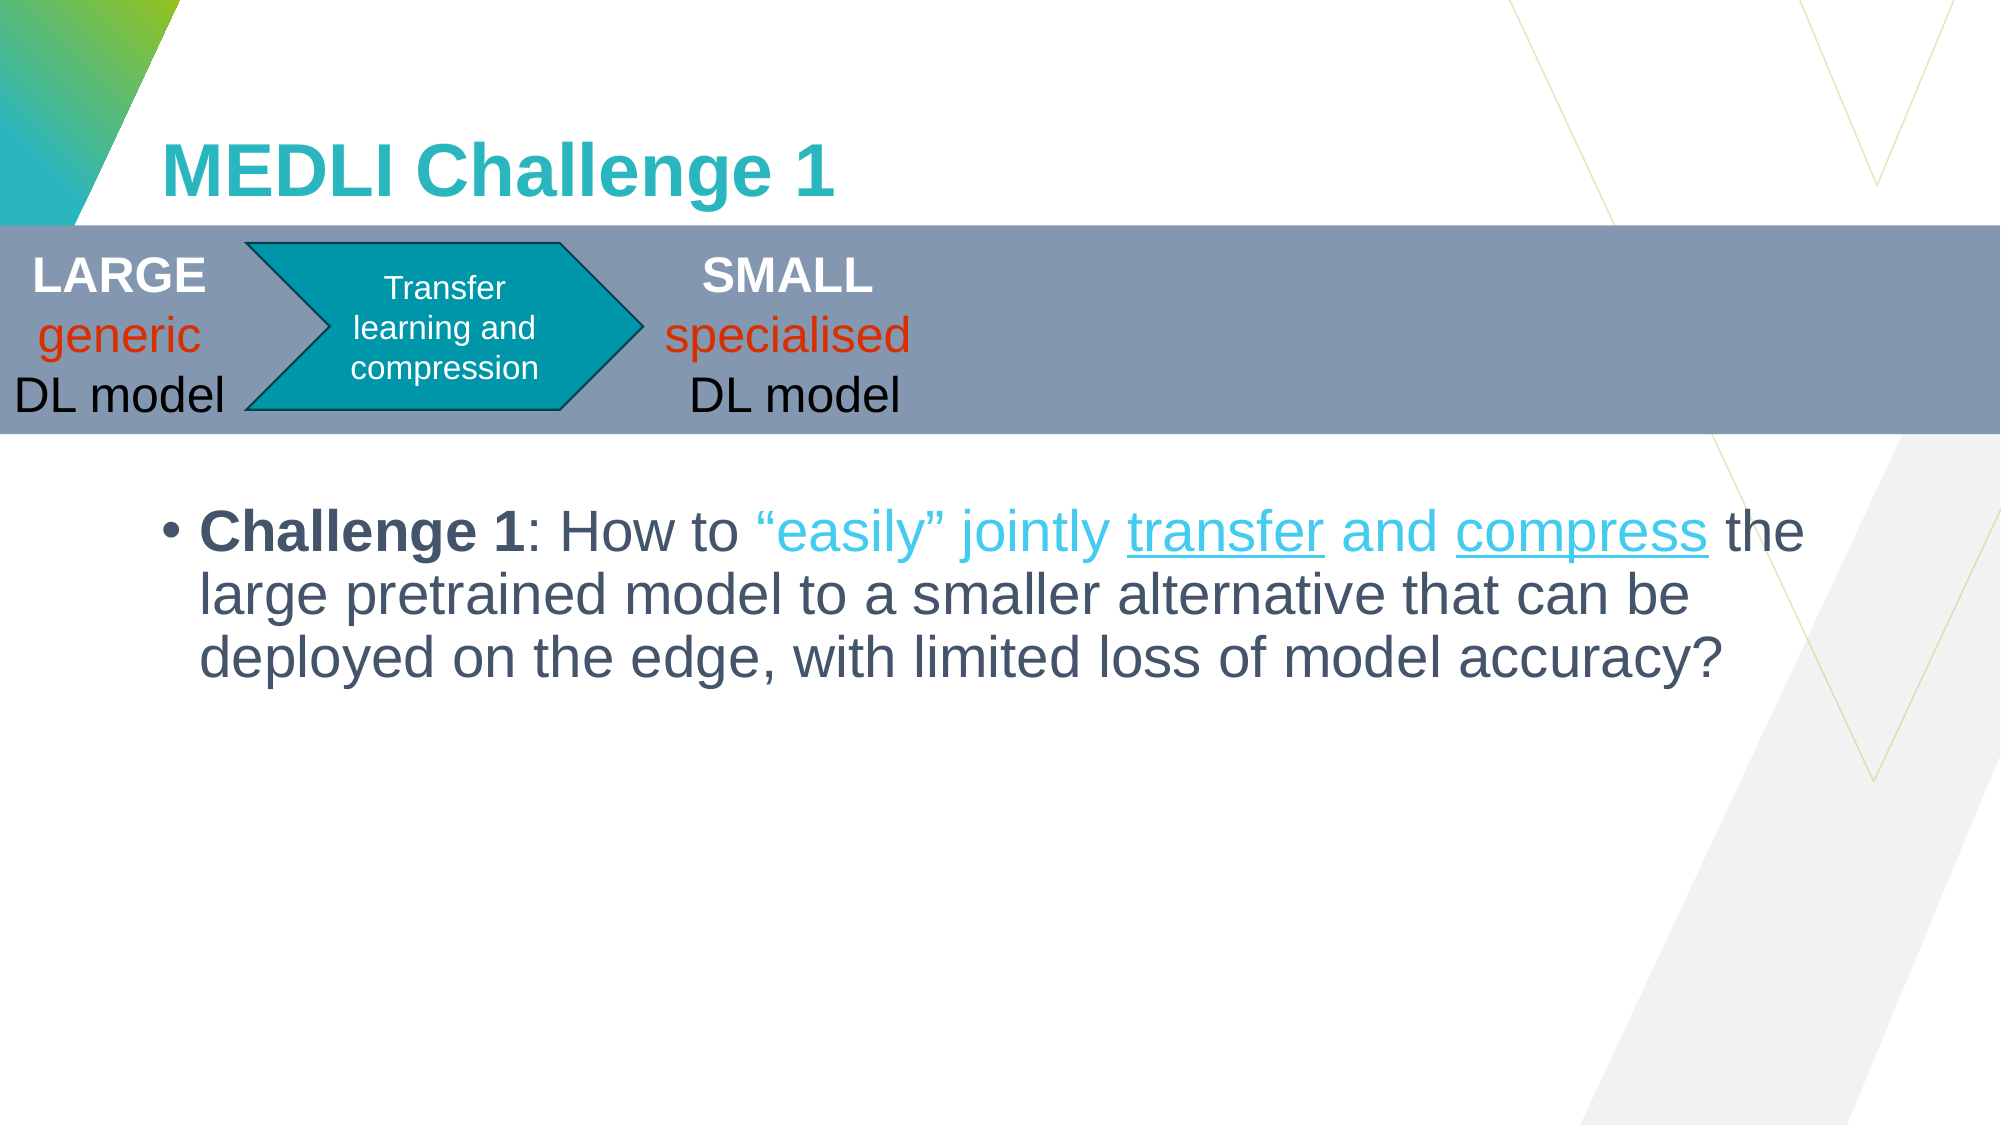

# MEDLI Challenge 1

LARGE
generic
DL model
SMALL
specialised
DL model
Transfer learning and compression
Challenge 1: How to “easily” jointly transfer and compress the large pretrained model to a smaller alternative that can be deployed on the edge, with limited loss of model accuracy?